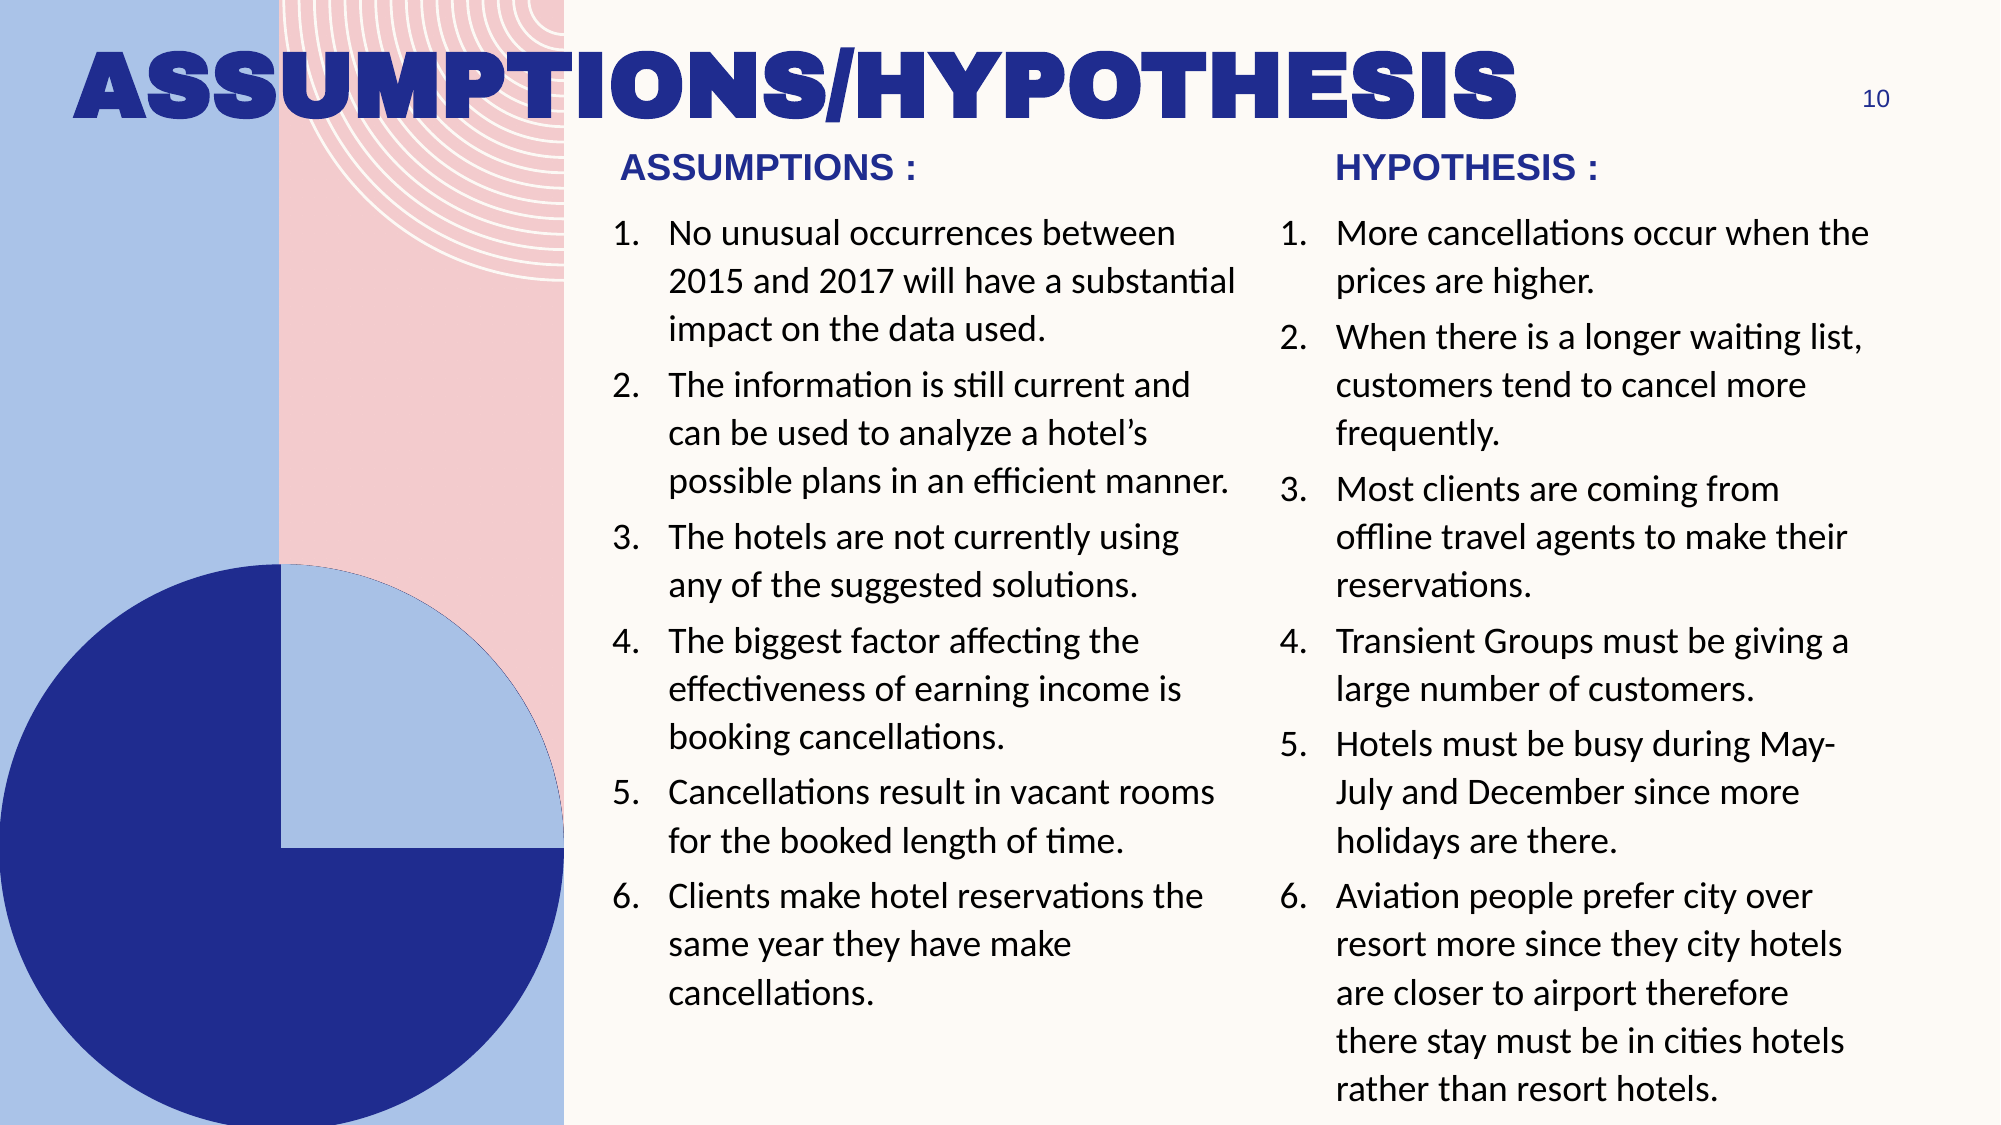

# Assumptions/hypothesis
10
Assumptions :
Hypothesis :
No unusual occurrences between 2015 and 2017 will have a substantial impact on the data used.
The information is still current and can be used to analyze a hotel’s possible plans in an efficient manner.
The hotels are not currently using any of the suggested solutions.
The biggest factor affecting the effectiveness of earning income is booking cancellations.
Cancellations result in vacant rooms for the booked length of time.
Clients make hotel reservations the same year they have make cancellations.

More cancellations occur when the prices are higher.
When there is a longer waiting list, customers tend to cancel more frequently.
Most clients are coming from offline travel agents to make their reservations.
Transient Groups must be giving a large number of customers.
Hotels must be busy during May-July and December since more holidays are there.
Aviation people prefer city over resort more since they city hotels are closer to airport therefore there stay must be in cities hotels rather than resort hotels.